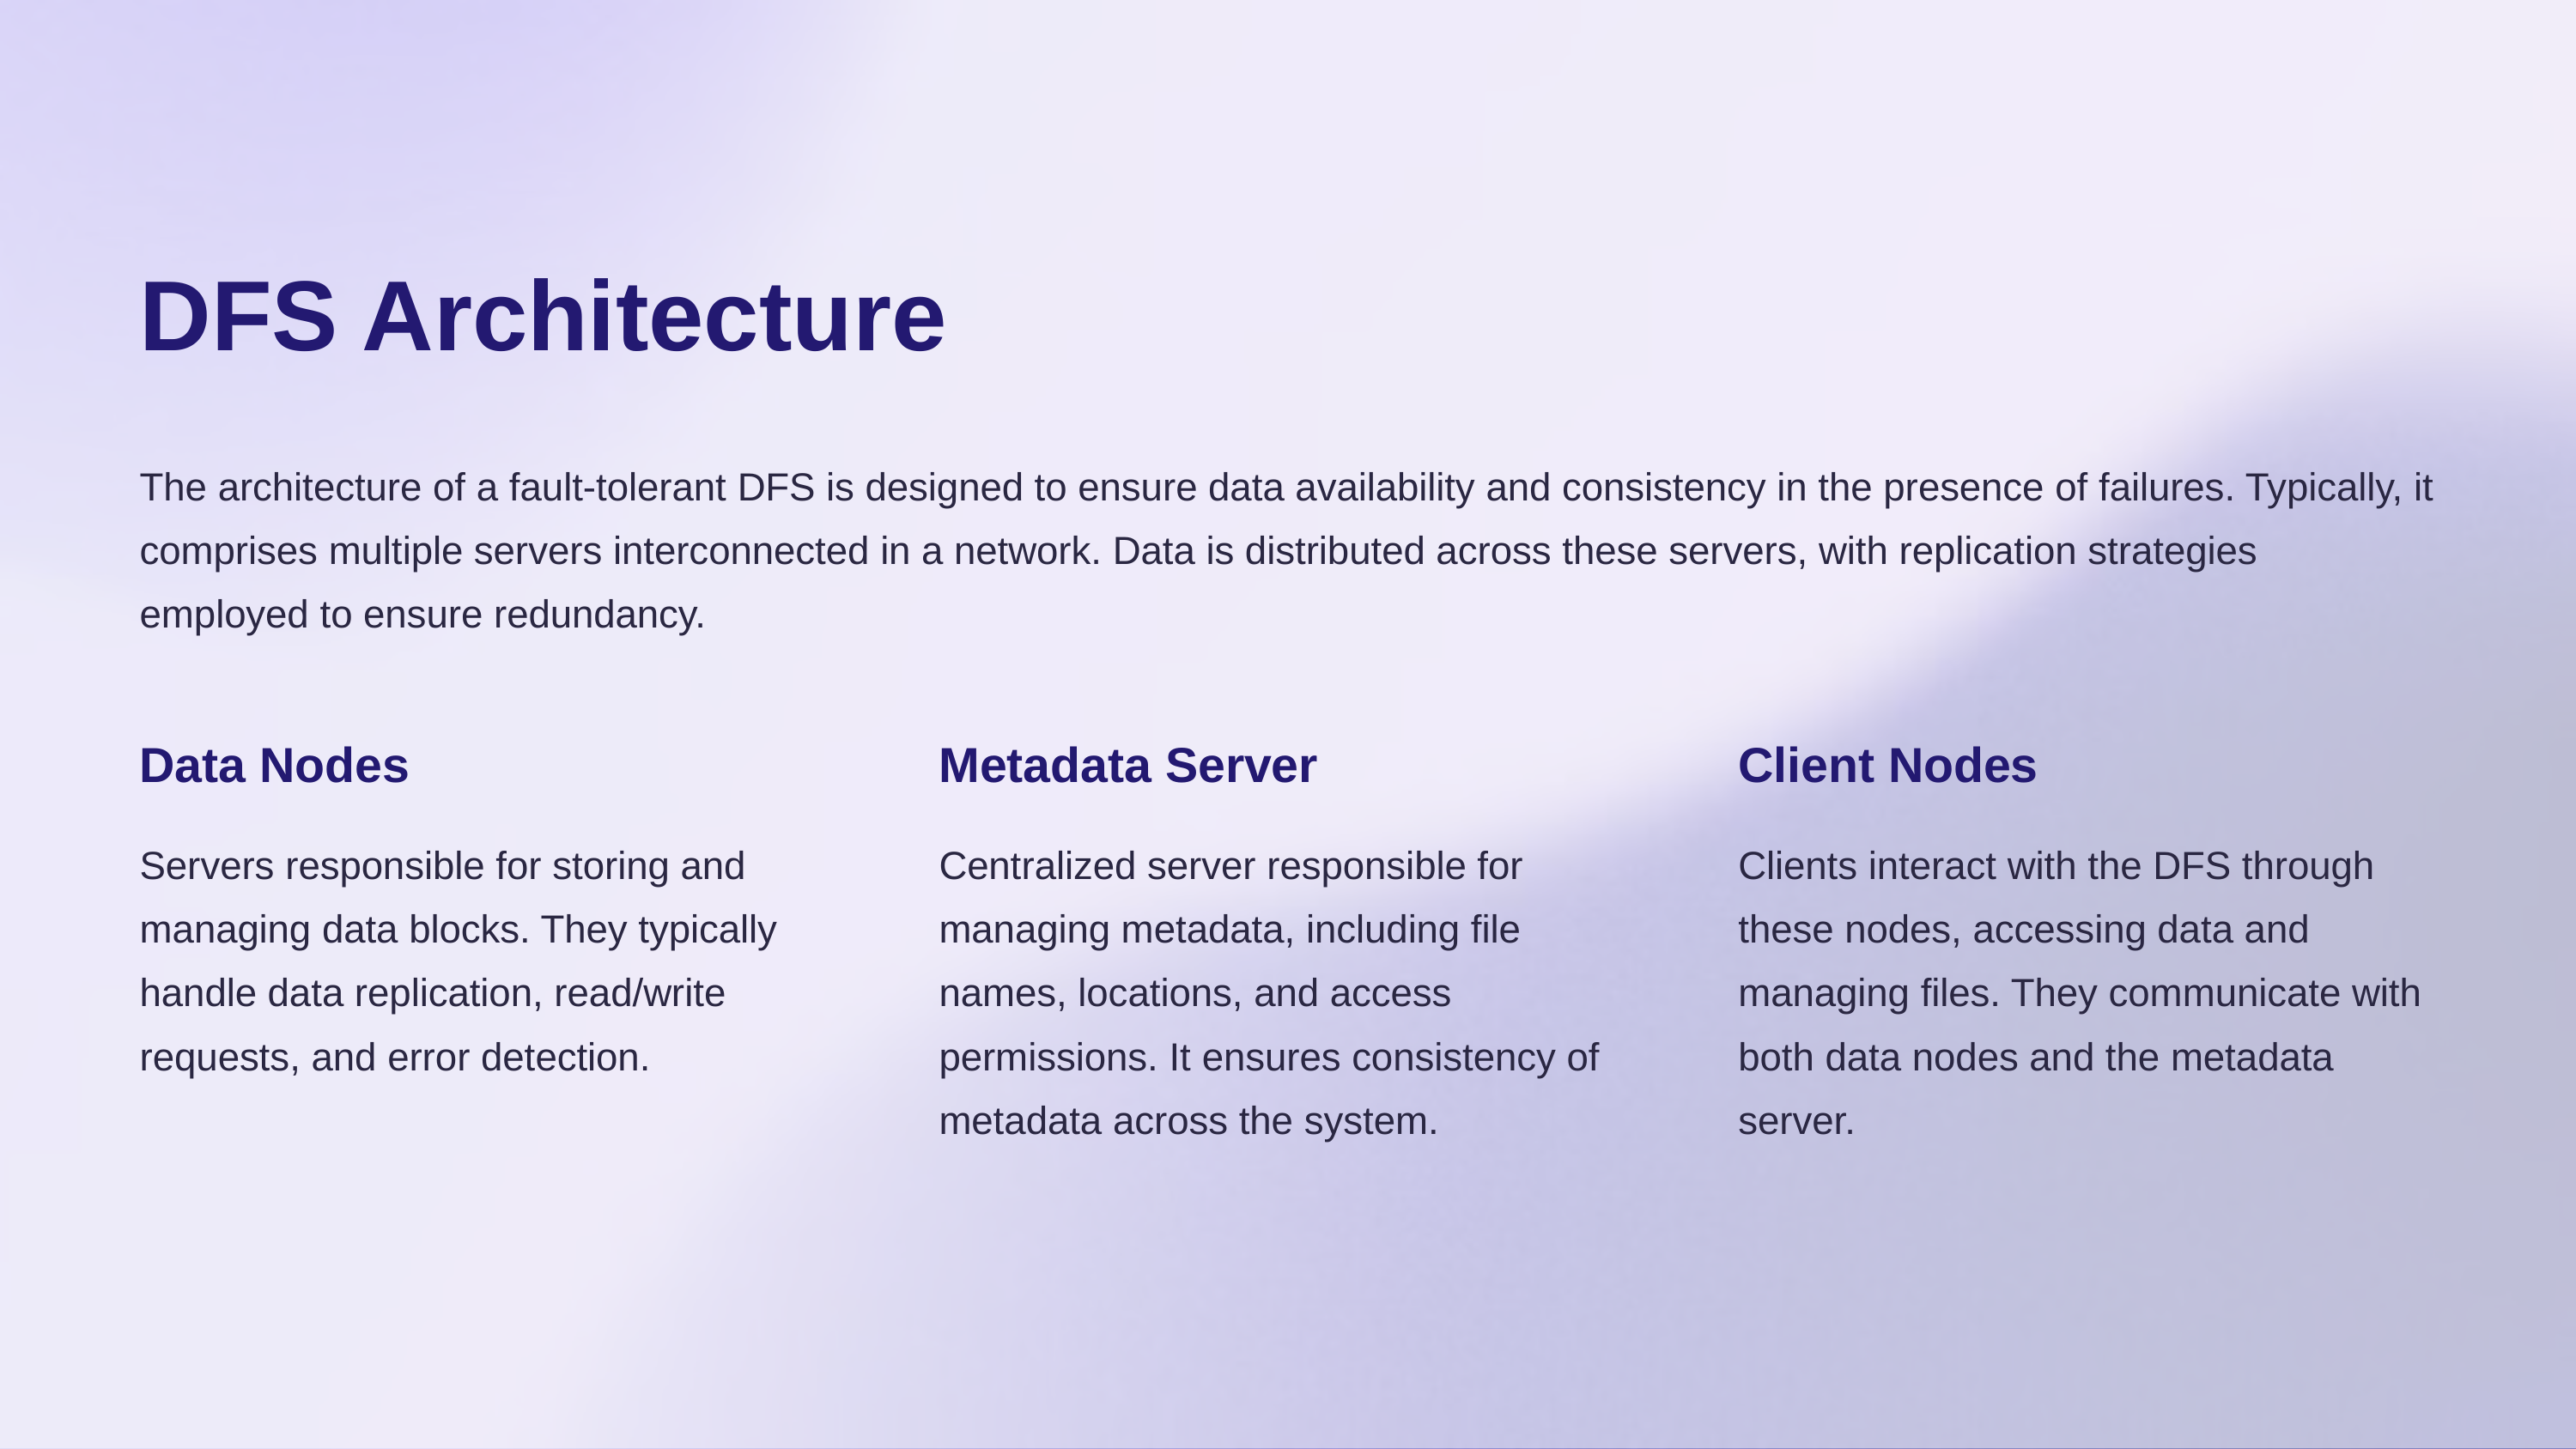

DFS Architecture
The architecture of a fault-tolerant DFS is designed to ensure data availability and consistency in the presence of failures. Typically, it comprises multiple servers interconnected in a network. Data is distributed across these servers, with replication strategies employed to ensure redundancy.
Data Nodes
Metadata Server
Client Nodes
Servers responsible for storing and managing data blocks. They typically handle data replication, read/write requests, and error detection.
Centralized server responsible for managing metadata, including file names, locations, and access permissions. It ensures consistency of metadata across the system.
Clients interact with the DFS through these nodes, accessing data and managing files. They communicate with both data nodes and the metadata server.